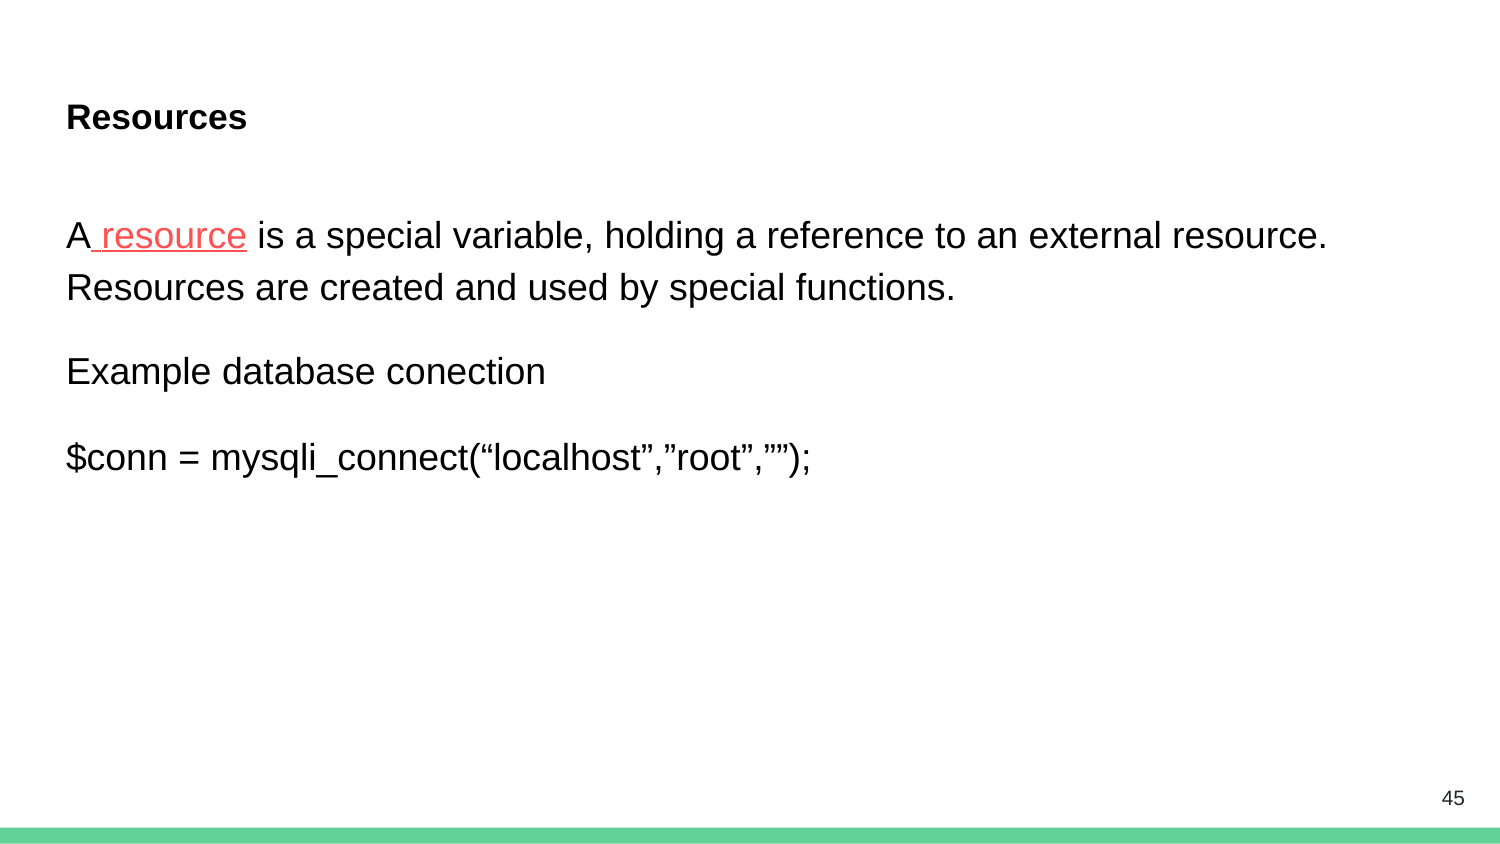

# Resources
A resource is a special variable, holding a reference to an external resource. Resources are created and used by special functions.
Example database conection
$conn = mysqli_connect(“localhost”,”root”,””);

45